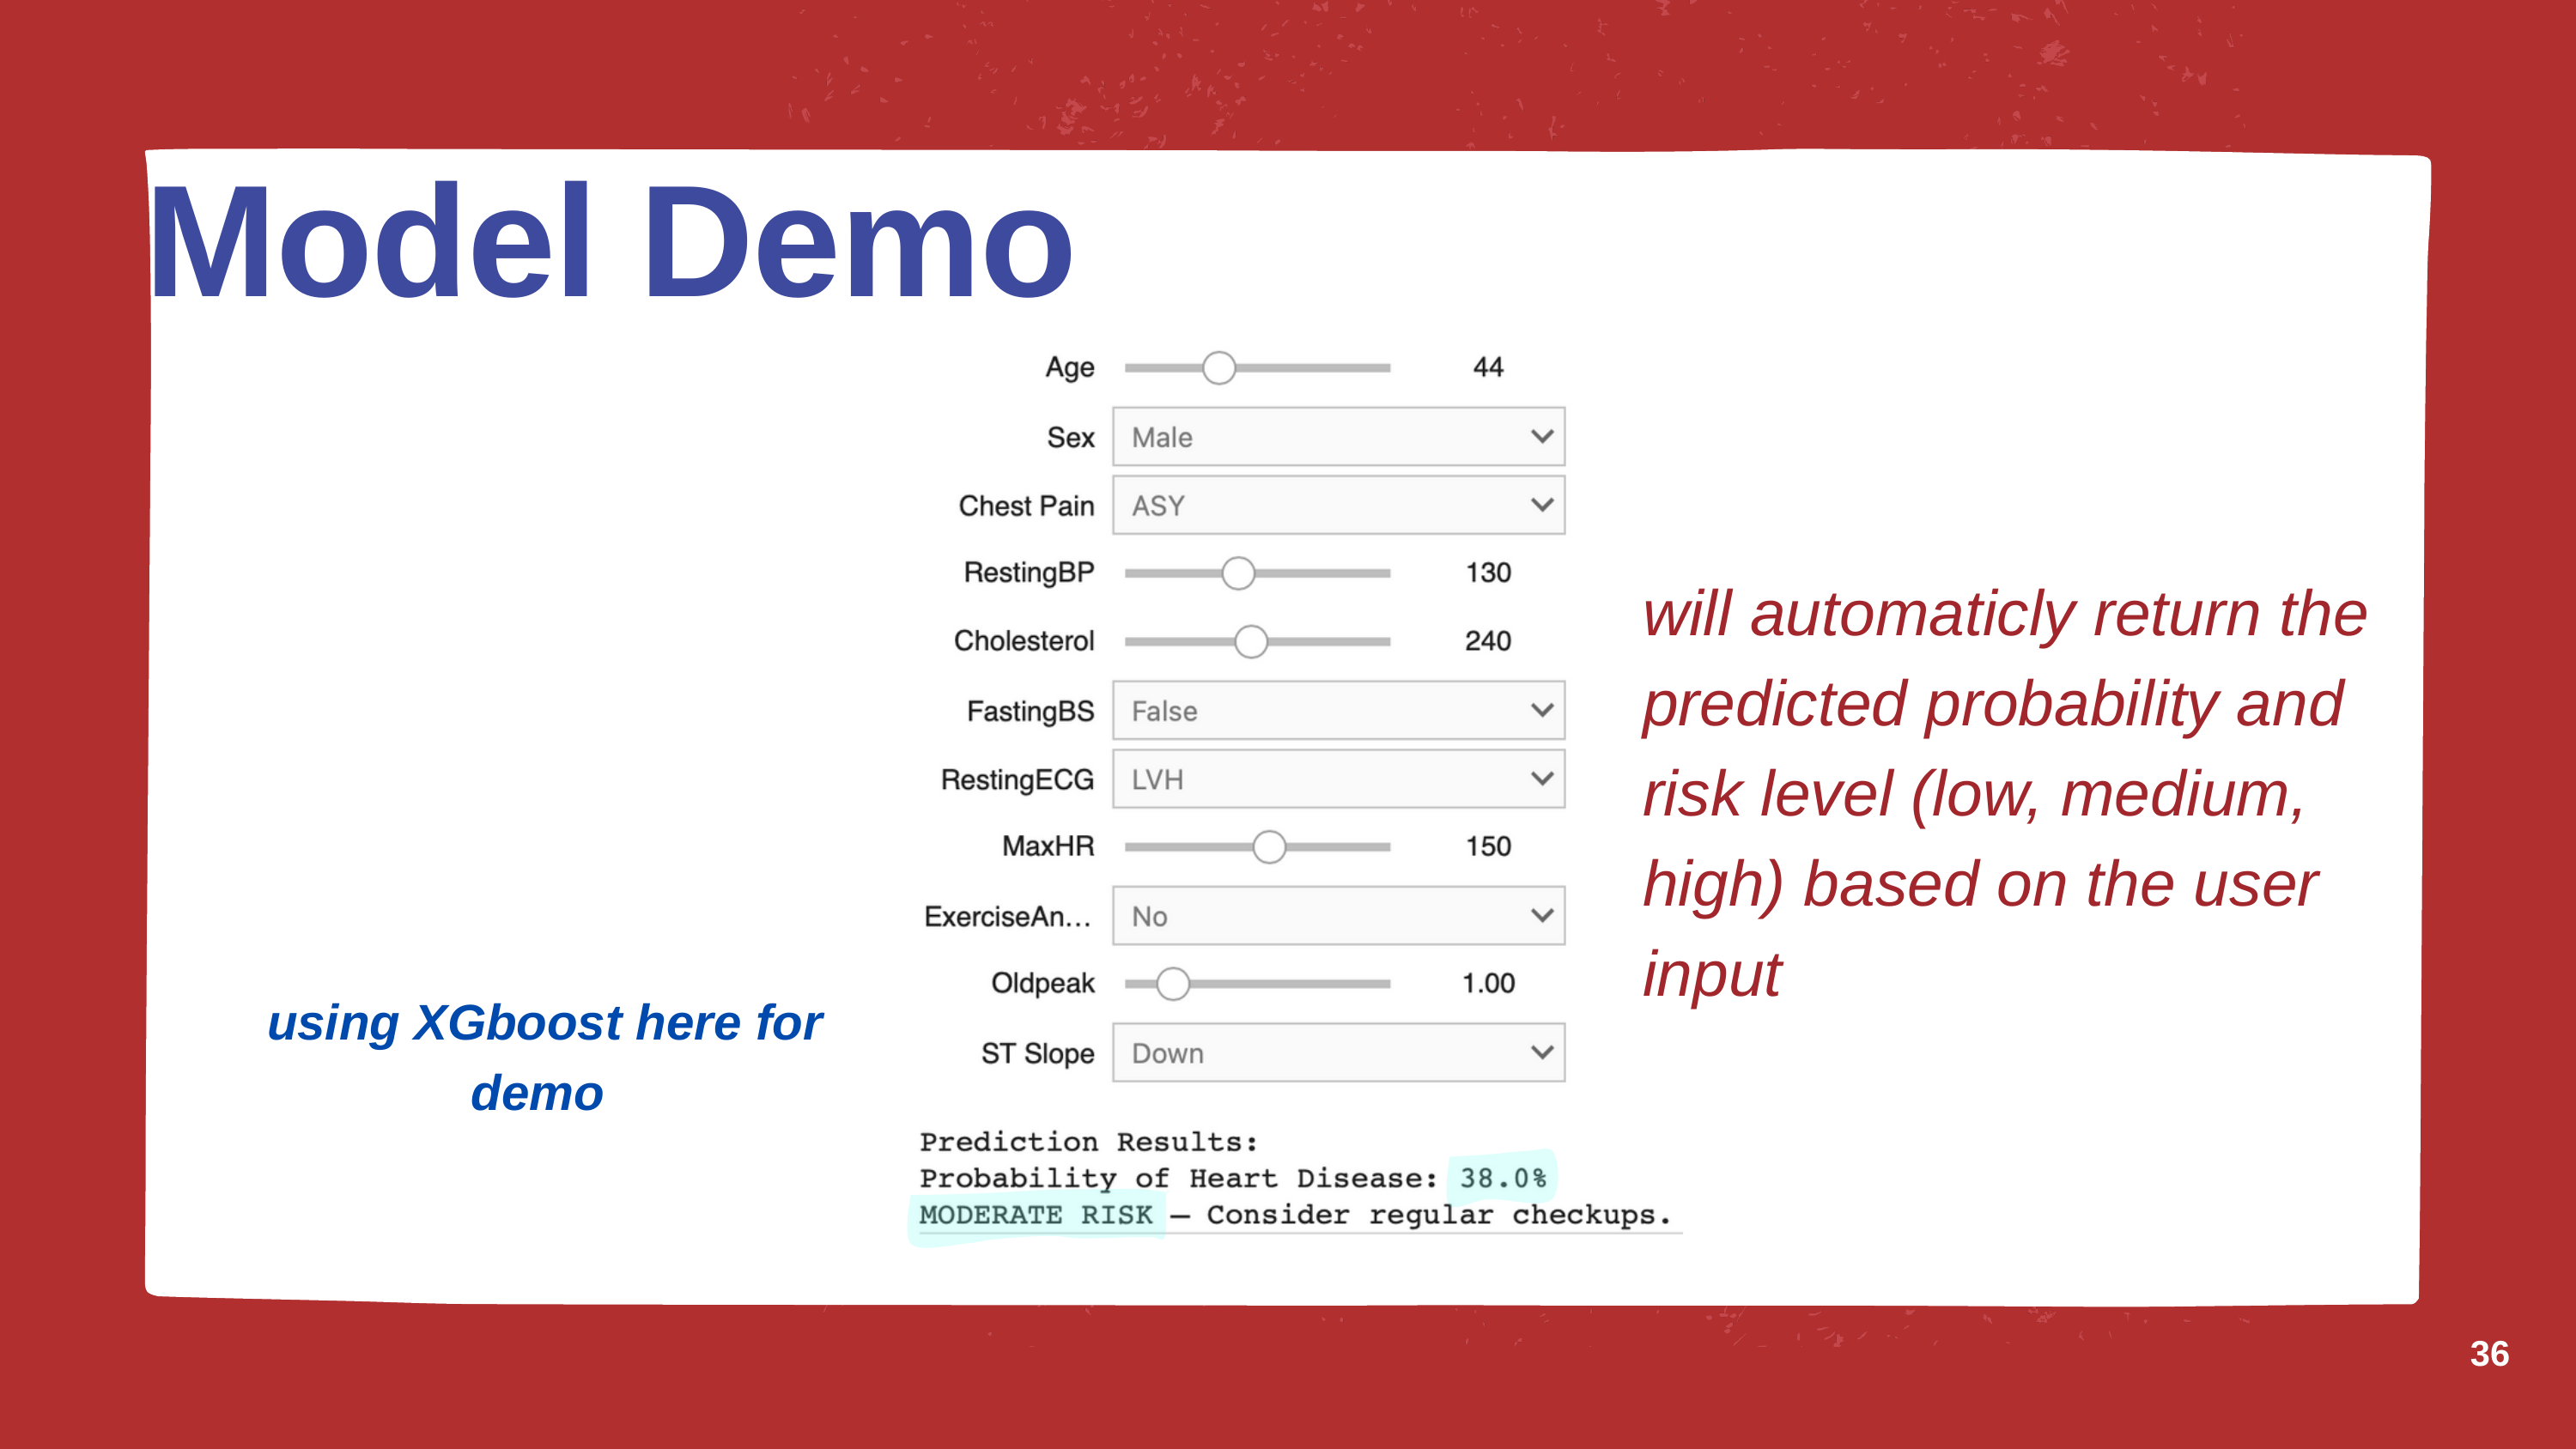

Model Demo

will automaticly return the predicted probability and risk level (low, medium, high) based on the user input
using XGboost here for demo

36